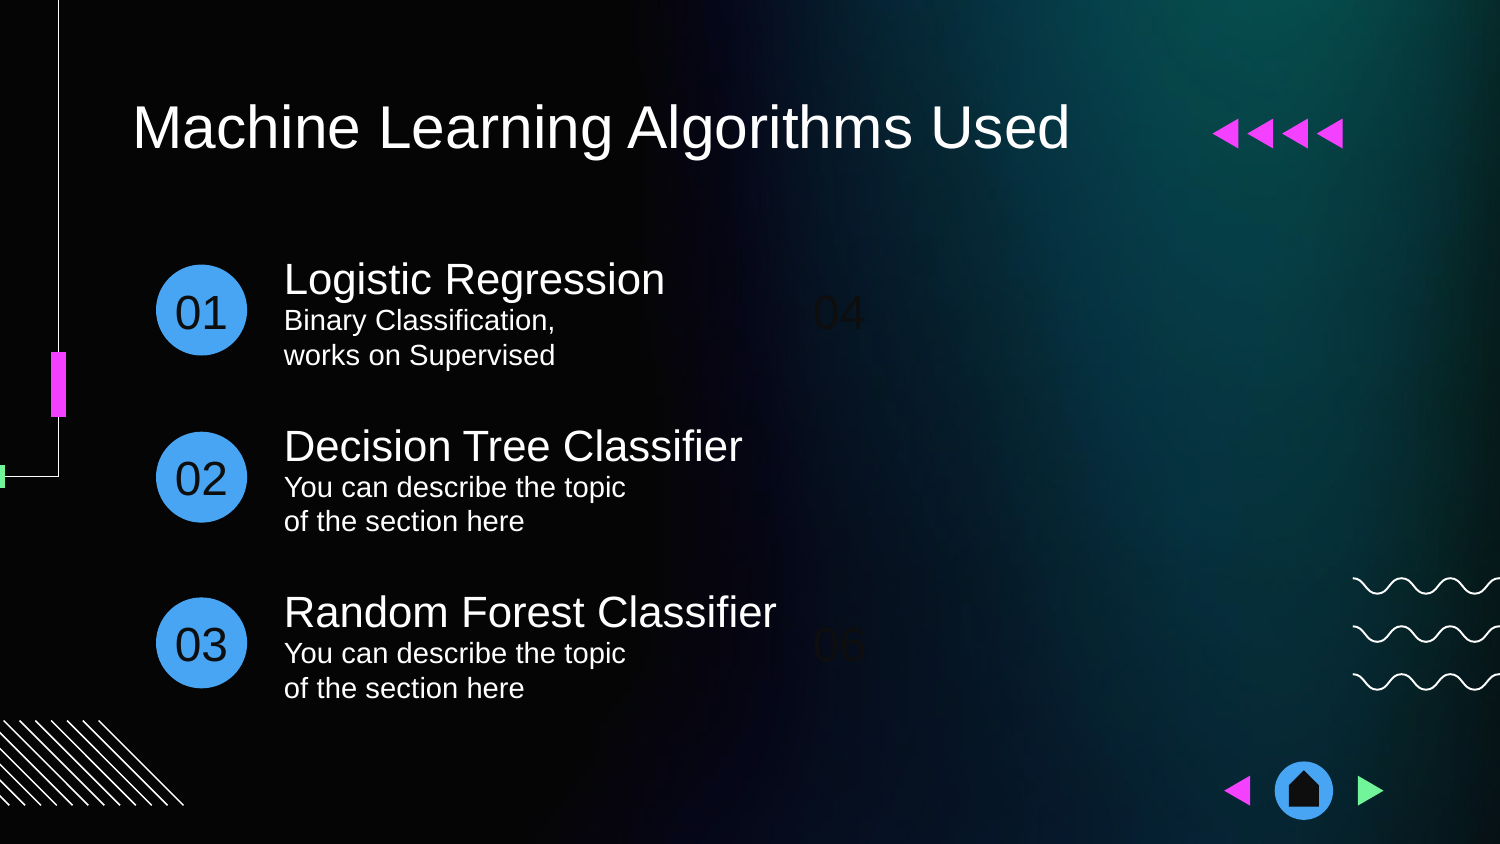

Machine Learning Algorithms Used

Logistic Regression
# 01
04

Binary Classification, works on Supervised
Decision Tree Classifier
02

You can describe the topic of the section here
Random Forest Classifier
03
06

You can describe the topic of the section here